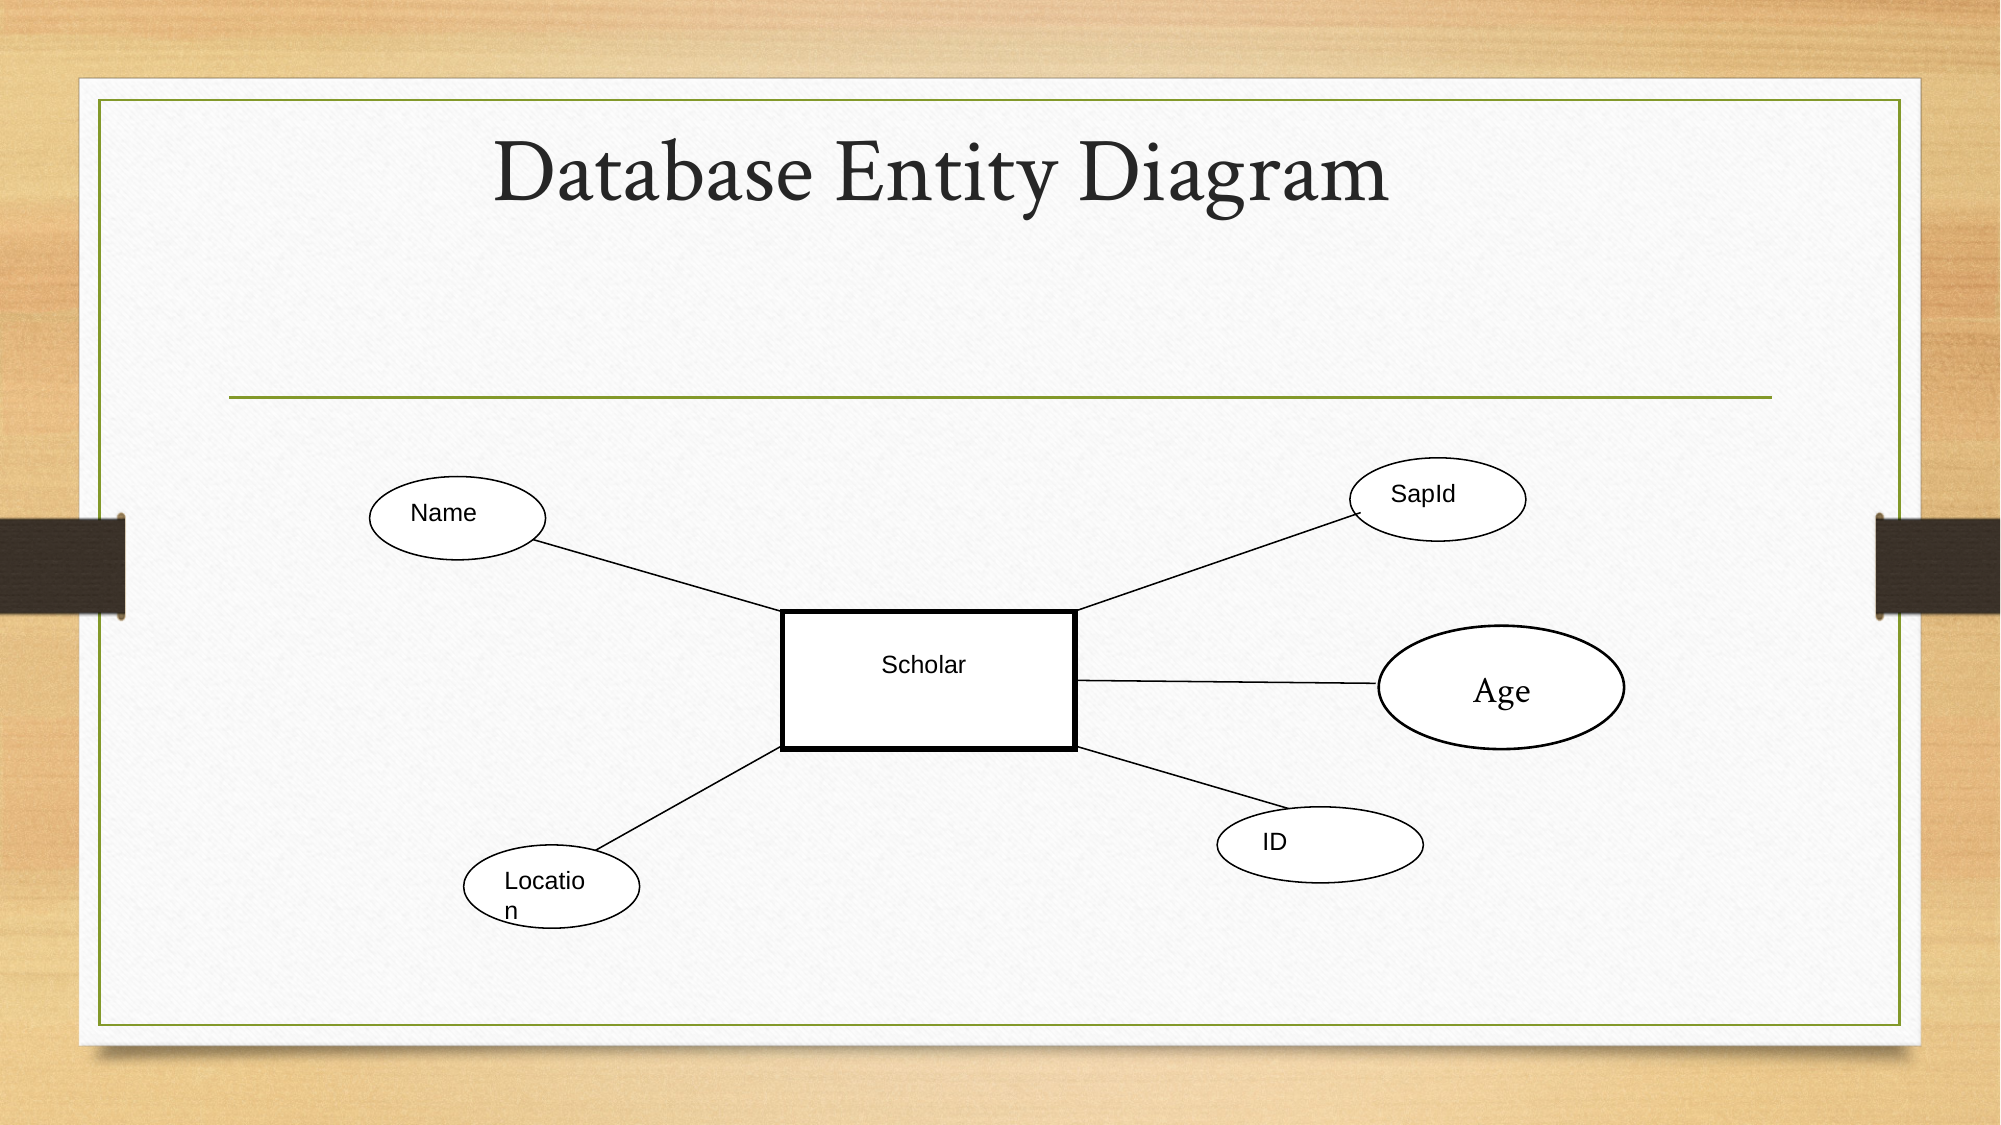

# Database Entity Diagram
SapId

Name

            Scholar
Age

ID
Location